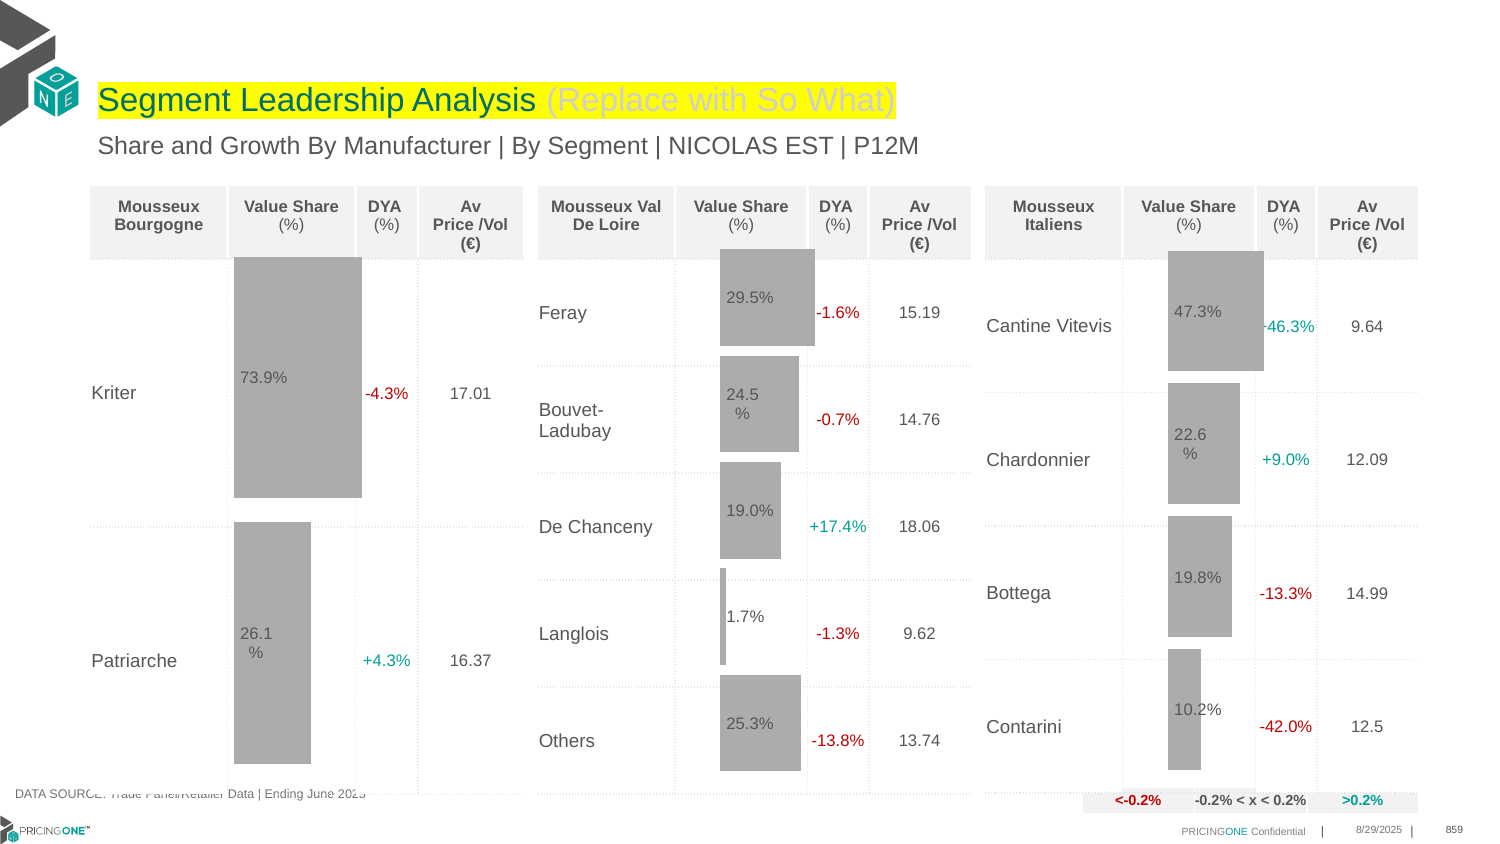

# Segment Leadership Analysis (Replace with So What)
Share and Growth By Manufacturer | By Segment | NICOLAS EST | P12M
| Mousseux Val De Loire | Value Share (%) | DYA (%) | Av Price /Vol (€) |
| --- | --- | --- | --- |
| Feray |  | -1.6% | 15.19 |
| Bouvet-Ladubay |  | -0.7% | 14.76 |
| De Chanceny |  | +17.4% | 18.06 |
| Langlois |  | -1.3% | 9.62 |
| Others |  | -13.8% | 13.74 |
| Mousseux Bourgogne | Value Share (%) | DYA (%) | Av Price /Vol (€) |
| --- | --- | --- | --- |
| Kriter |  | -4.3% | 17.01 |
| Patriarche |  | +4.3% | 16.37 |
| Mousseux Italiens | Value Share (%) | DYA (%) | Av Price /Vol (€) |
| --- | --- | --- | --- |
| Cantine Vitevis |  | +46.3% | 9.64 |
| Chardonnier |  | +9.0% | 12.09 |
| Bottega |  | -13.3% | 14.99 |
| Contarini |  | -42.0% | 12.5 |

### Chart

| Category | Mousseux Bourgogne | NICOLAS EST |
|---|---|
| None | 0.7394490775840283 |

### Chart

| Category | Mousseux Val De Loire | NICOLAS EST |
|---|---|
| None | 0.29499797761898344 |

### Chart

| Category | Mousseux Italiens | NICOLAS EST |
|---|---|
| None | 0.4733571181954195 |
DATA SOURCE: Trade Panel/Retailer Data | Ending June 2025
| <-0.2% | -0.2% < x < 0.2% | >0.2% |
| --- | --- | --- |

8/29/2025
859